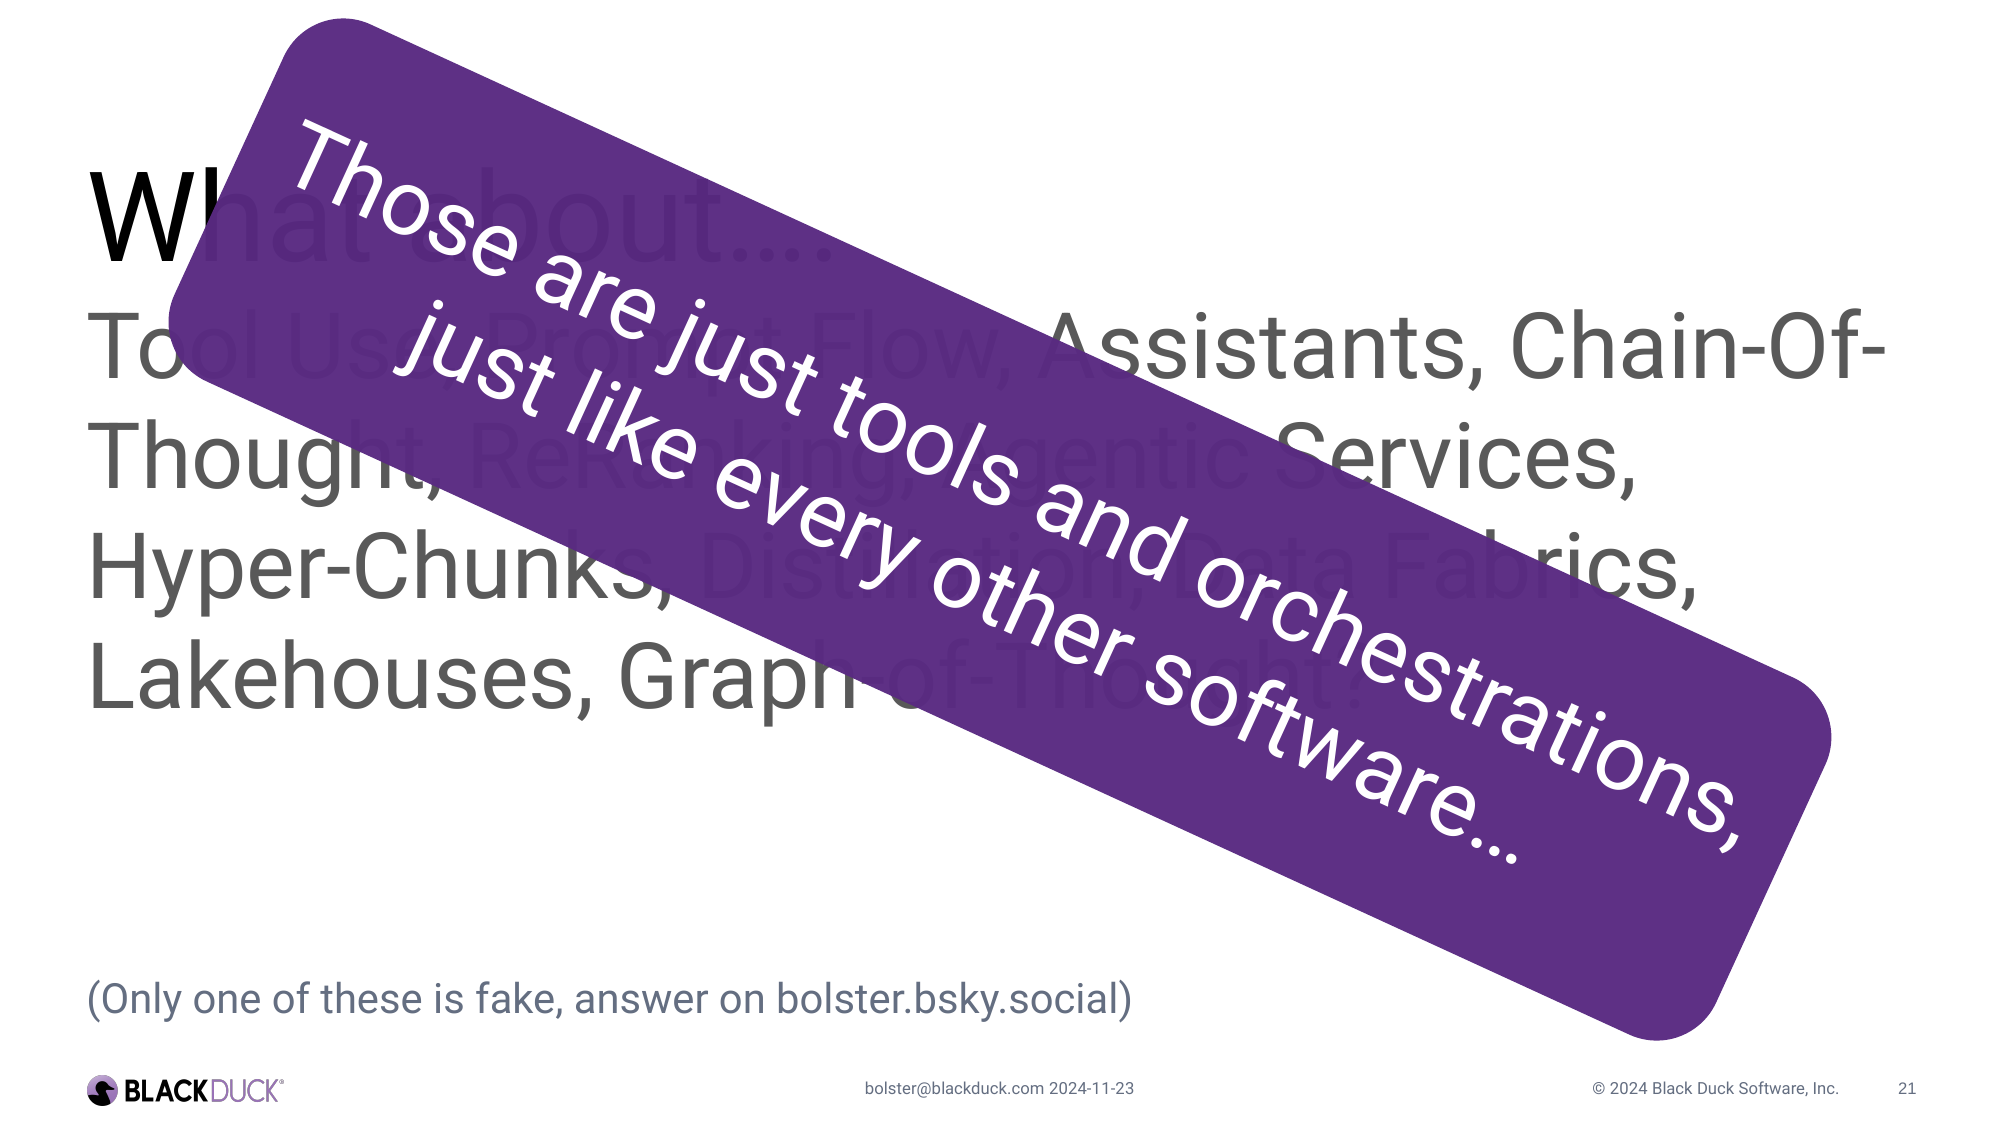

What about….
Tool Use, Prompt Flow, Assistants, Chain-Of-Thought, ReRanking, Agentic Services, Hyper-Chunks, Distillation, Data Fabrics, Lakehouses, Graph-of-Thought?
Those are just tools and orchestrations,
just like every other software…
(Only one of these is fake, answer on bolster.bsky.social)